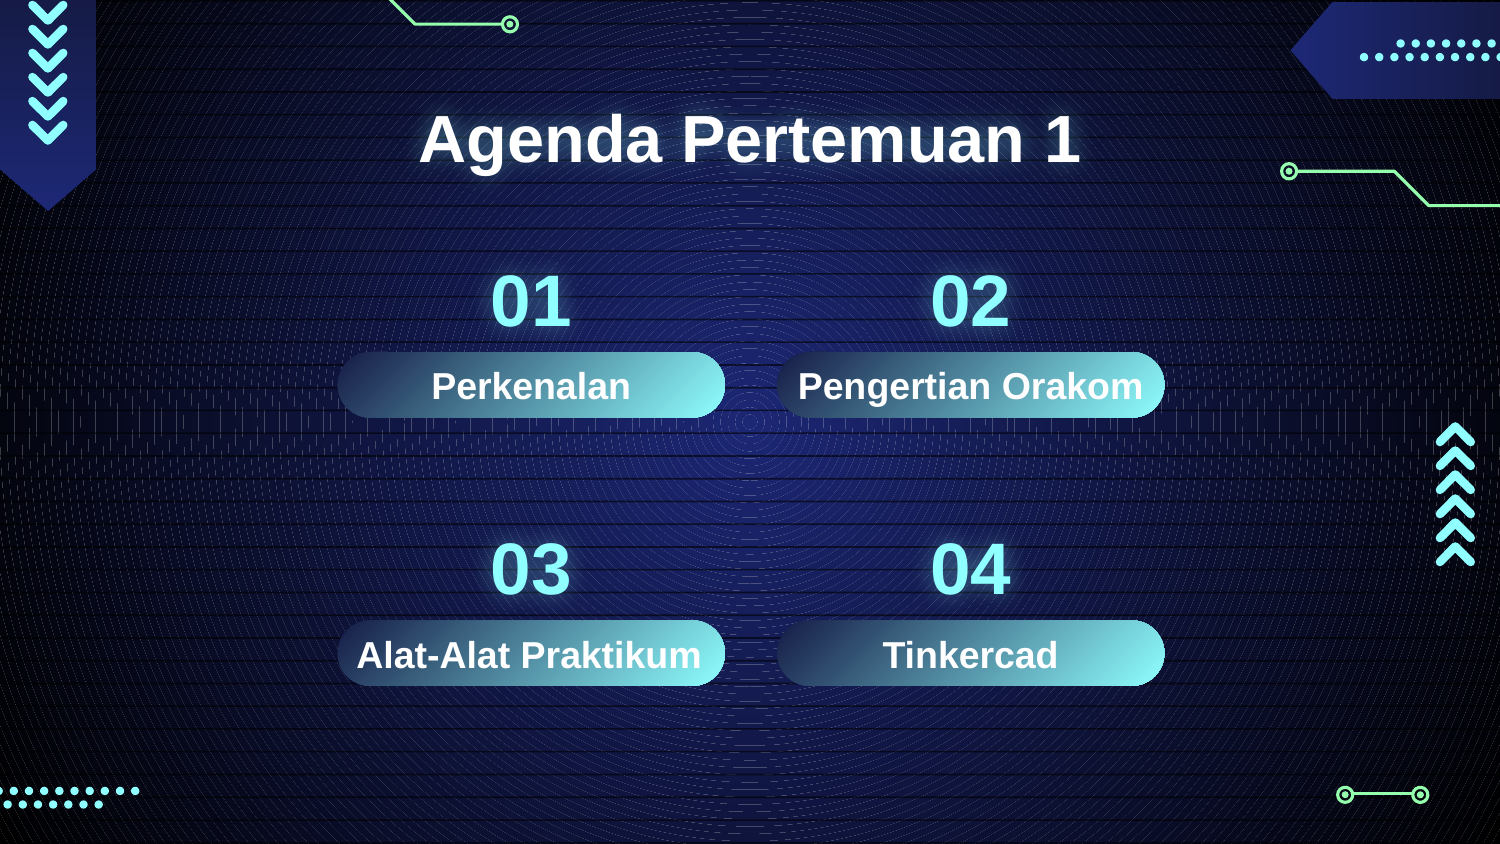

# Agenda Pertemuan 1

01
02

Pengertian Orakom
Perkenalan
03
04

Tinkercad
Alat-Alat Praktikum